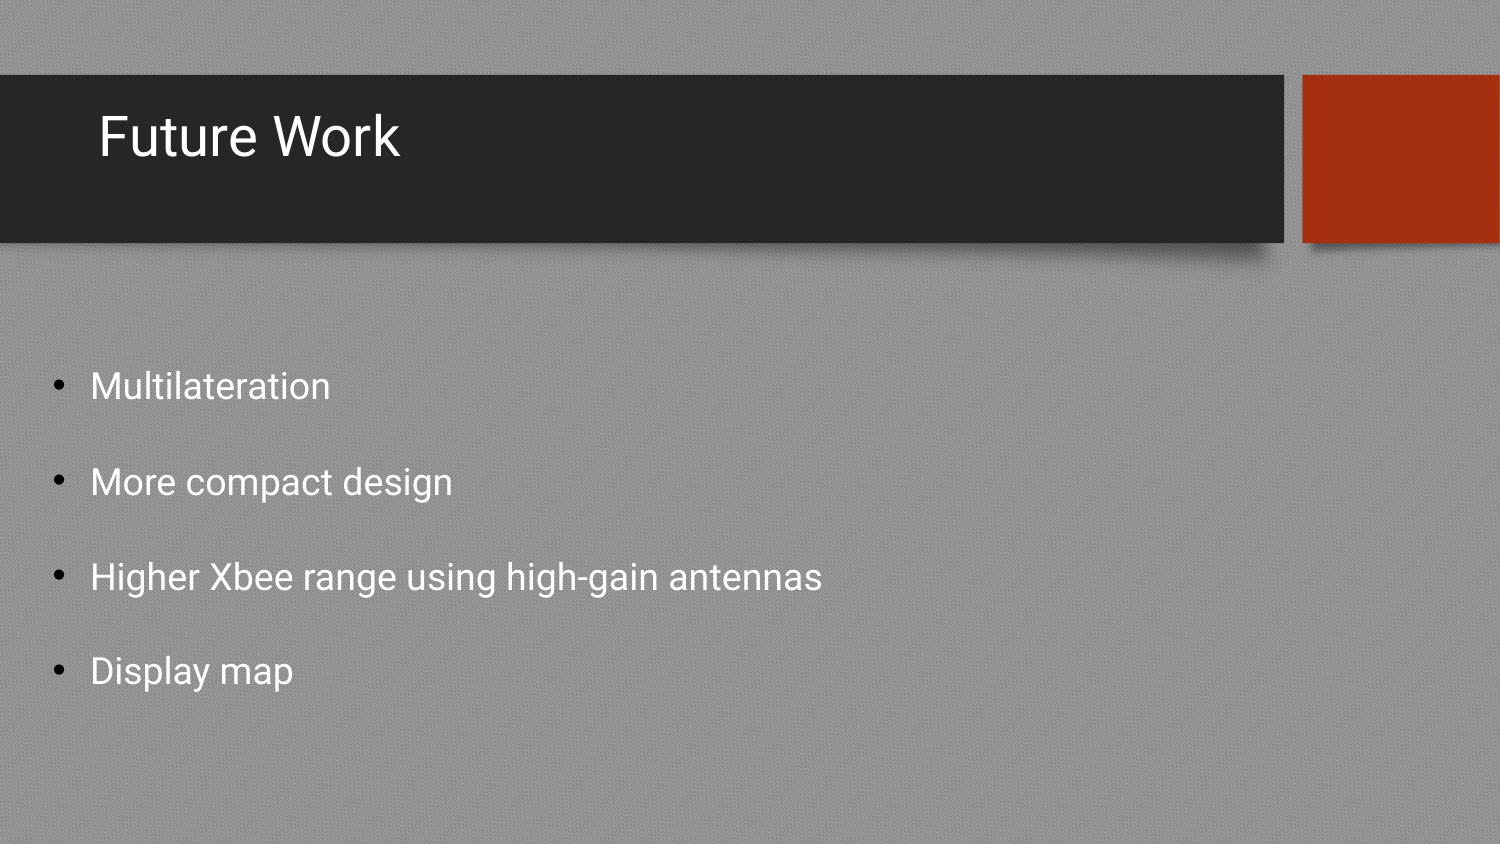

# Future Work
Multilateration
More compact design
Higher Xbee range using high-gain antennas
Display map